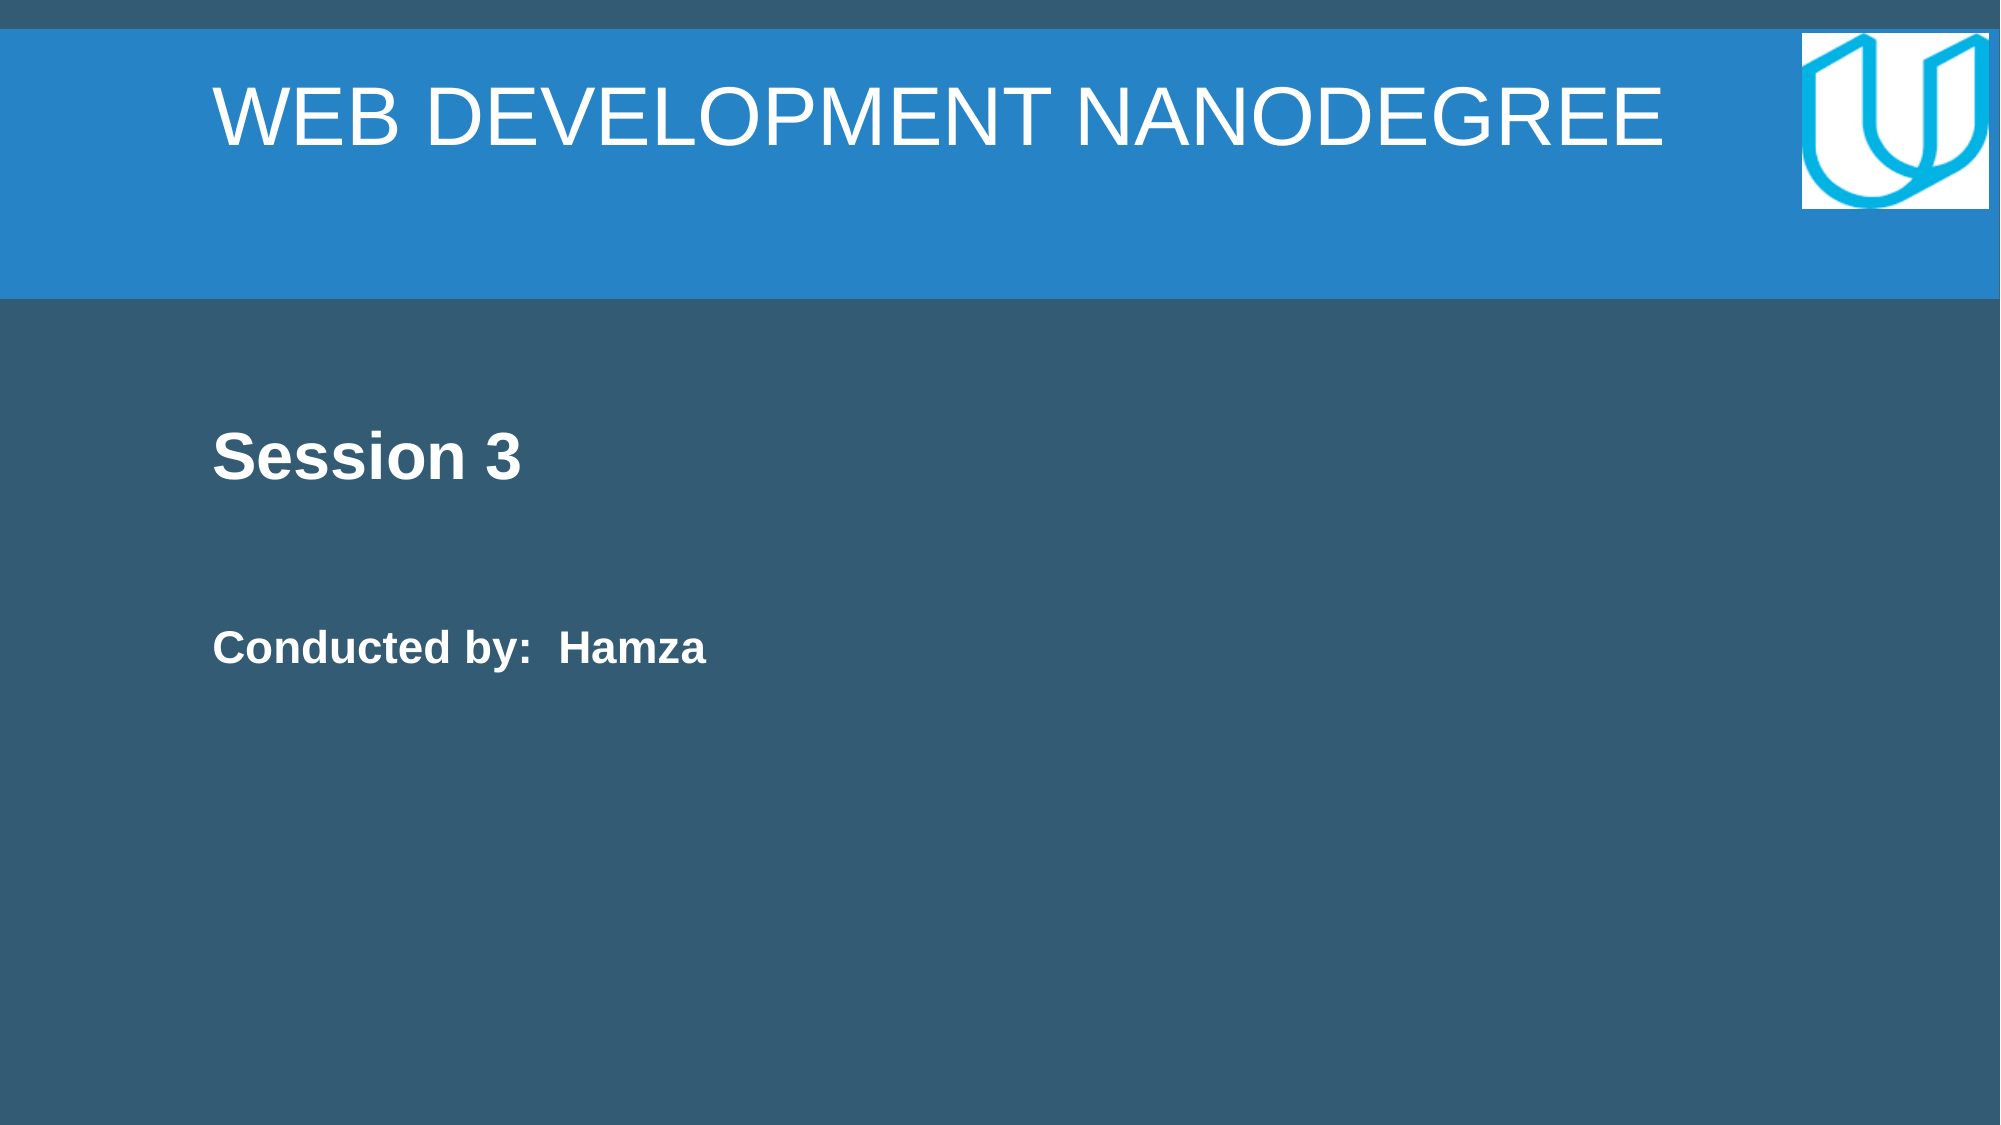

# Web Development Nanodegree

Session 3

Conducted by:  Hamza